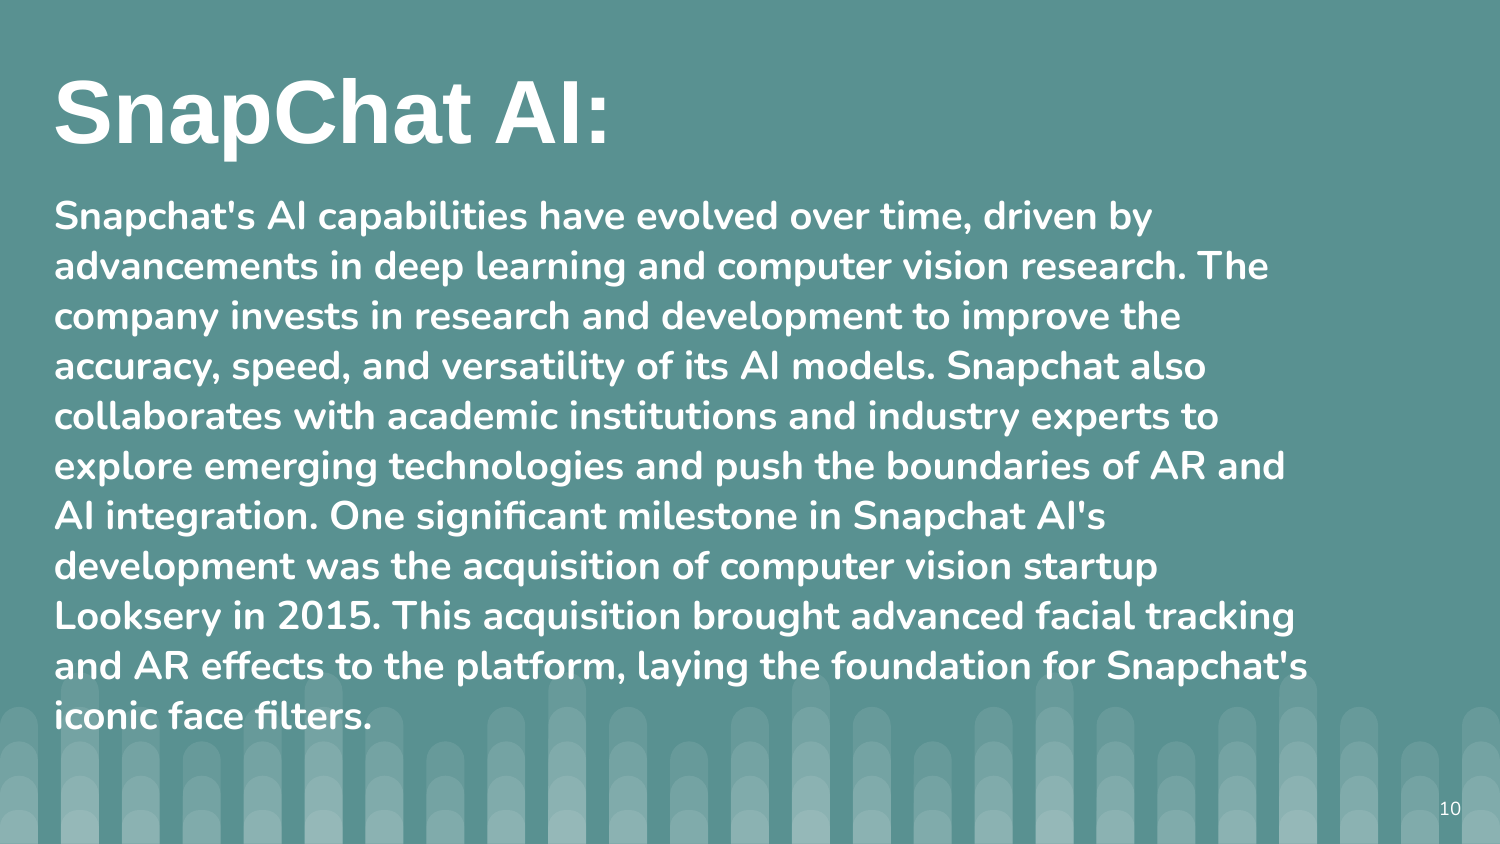

SnapChat AI:
Snapchat's AI capabilities have evolved over time, driven by advancements in deep learning and computer vision research. The company invests in research and development to improve the accuracy, speed, and versatility of its AI models. Snapchat also collaborates with academic institutions and industry experts to explore emerging technologies and push the boundaries of AR and AI integration. One significant milestone in Snapchat AI's development was the acquisition of computer vision startup Looksery in 2015. This acquisition brought advanced facial tracking and AR effects to the platform, laying the foundation for Snapchat's iconic face filters.
10